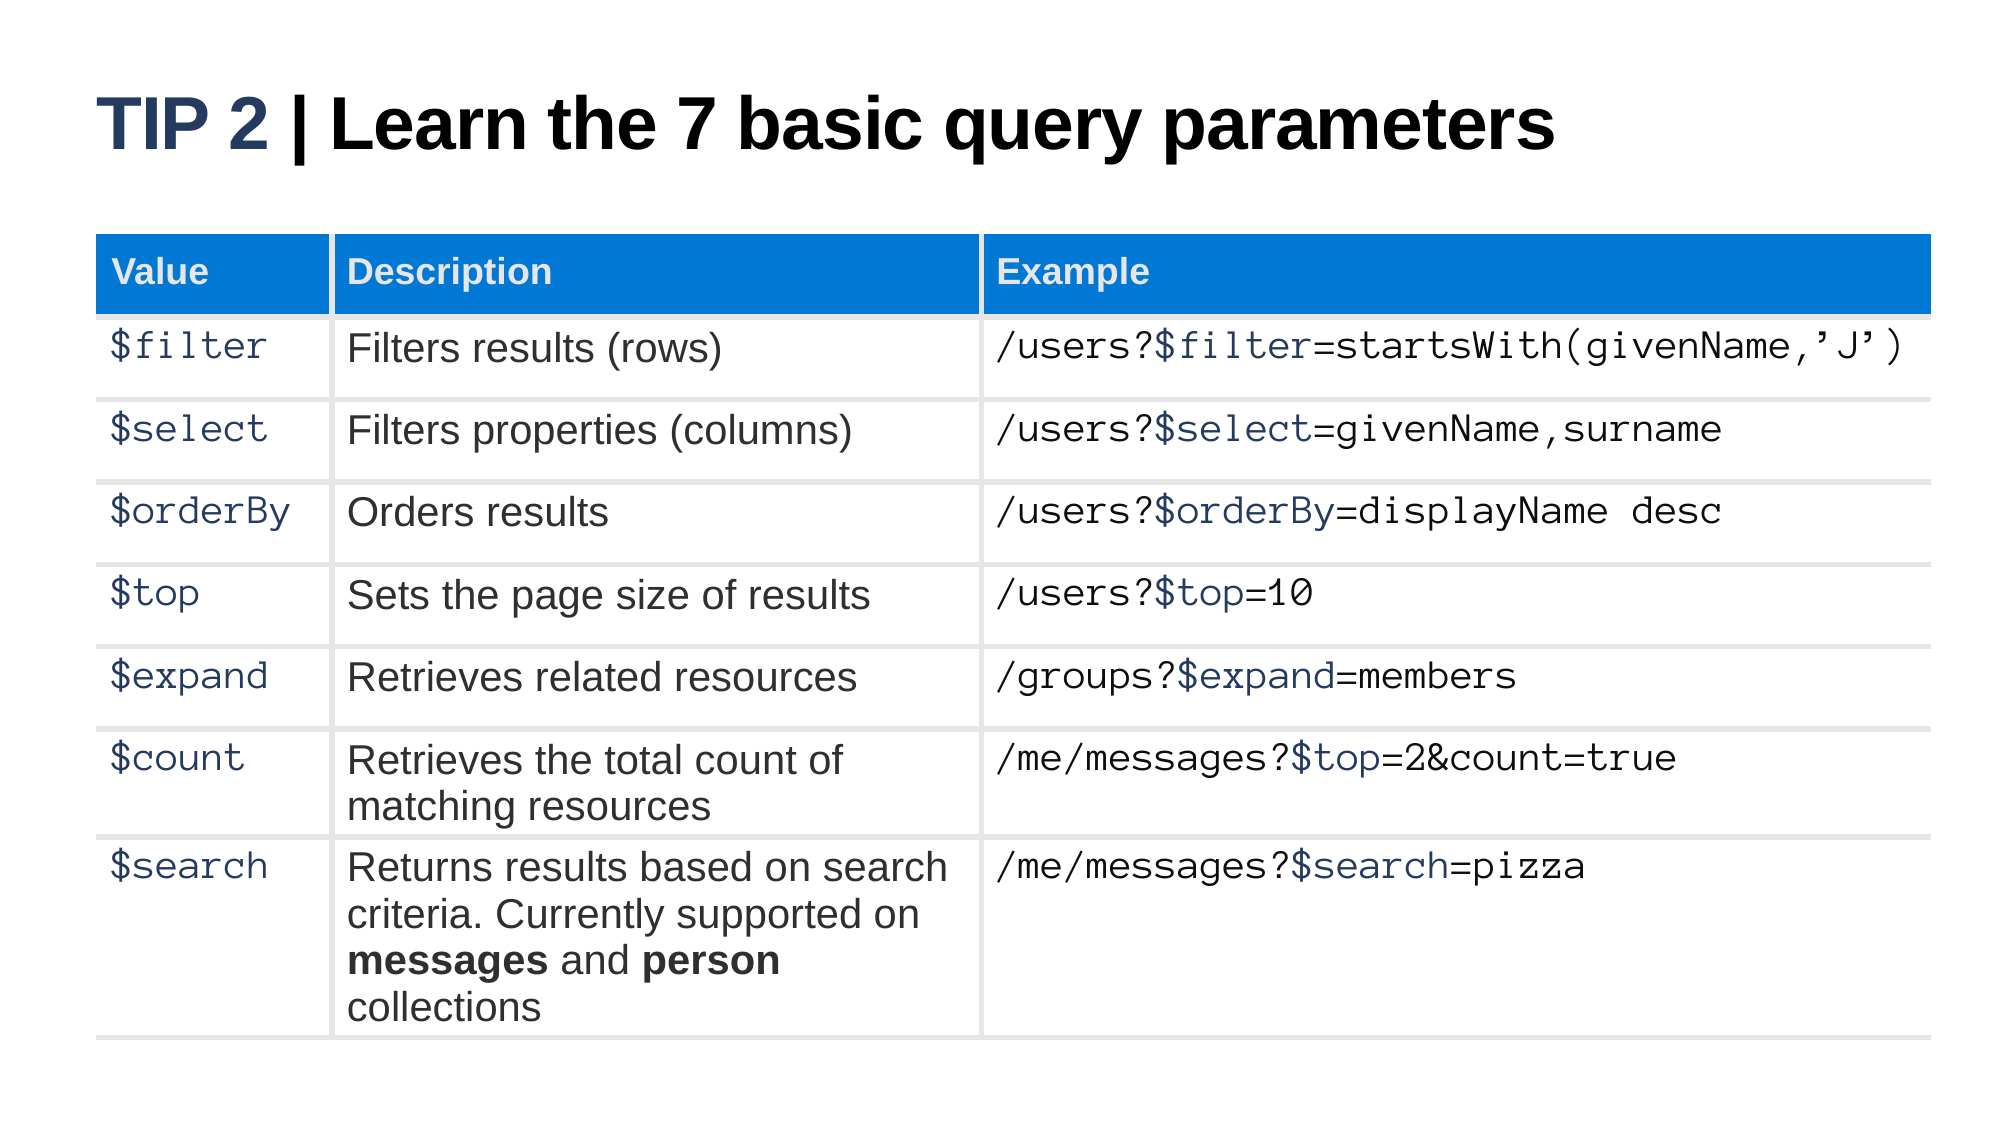

# TIP 2 | Learn the 7 basic query parameters
| Value | Description | Example |
| --- | --- | --- |
| $filter | Filters results (rows) | /users?$filter=startsWith(givenName,’J’) |
| $select | Filters properties (columns) | /users?$select=givenName,surname |
| $orderBy | Orders results | /users?$orderBy=displayName desc |
| $top | Sets the page size of results | /users?$top=10 |
| $expand | Retrieves related resources | /groups?$expand=members |
| $count | Retrieves the total count of matching resources | /me/messages?$top=2&count=true |
| $search | Returns results based on search criteria. Currently supported on messages and person collections | /me/messages?$search=pizza |